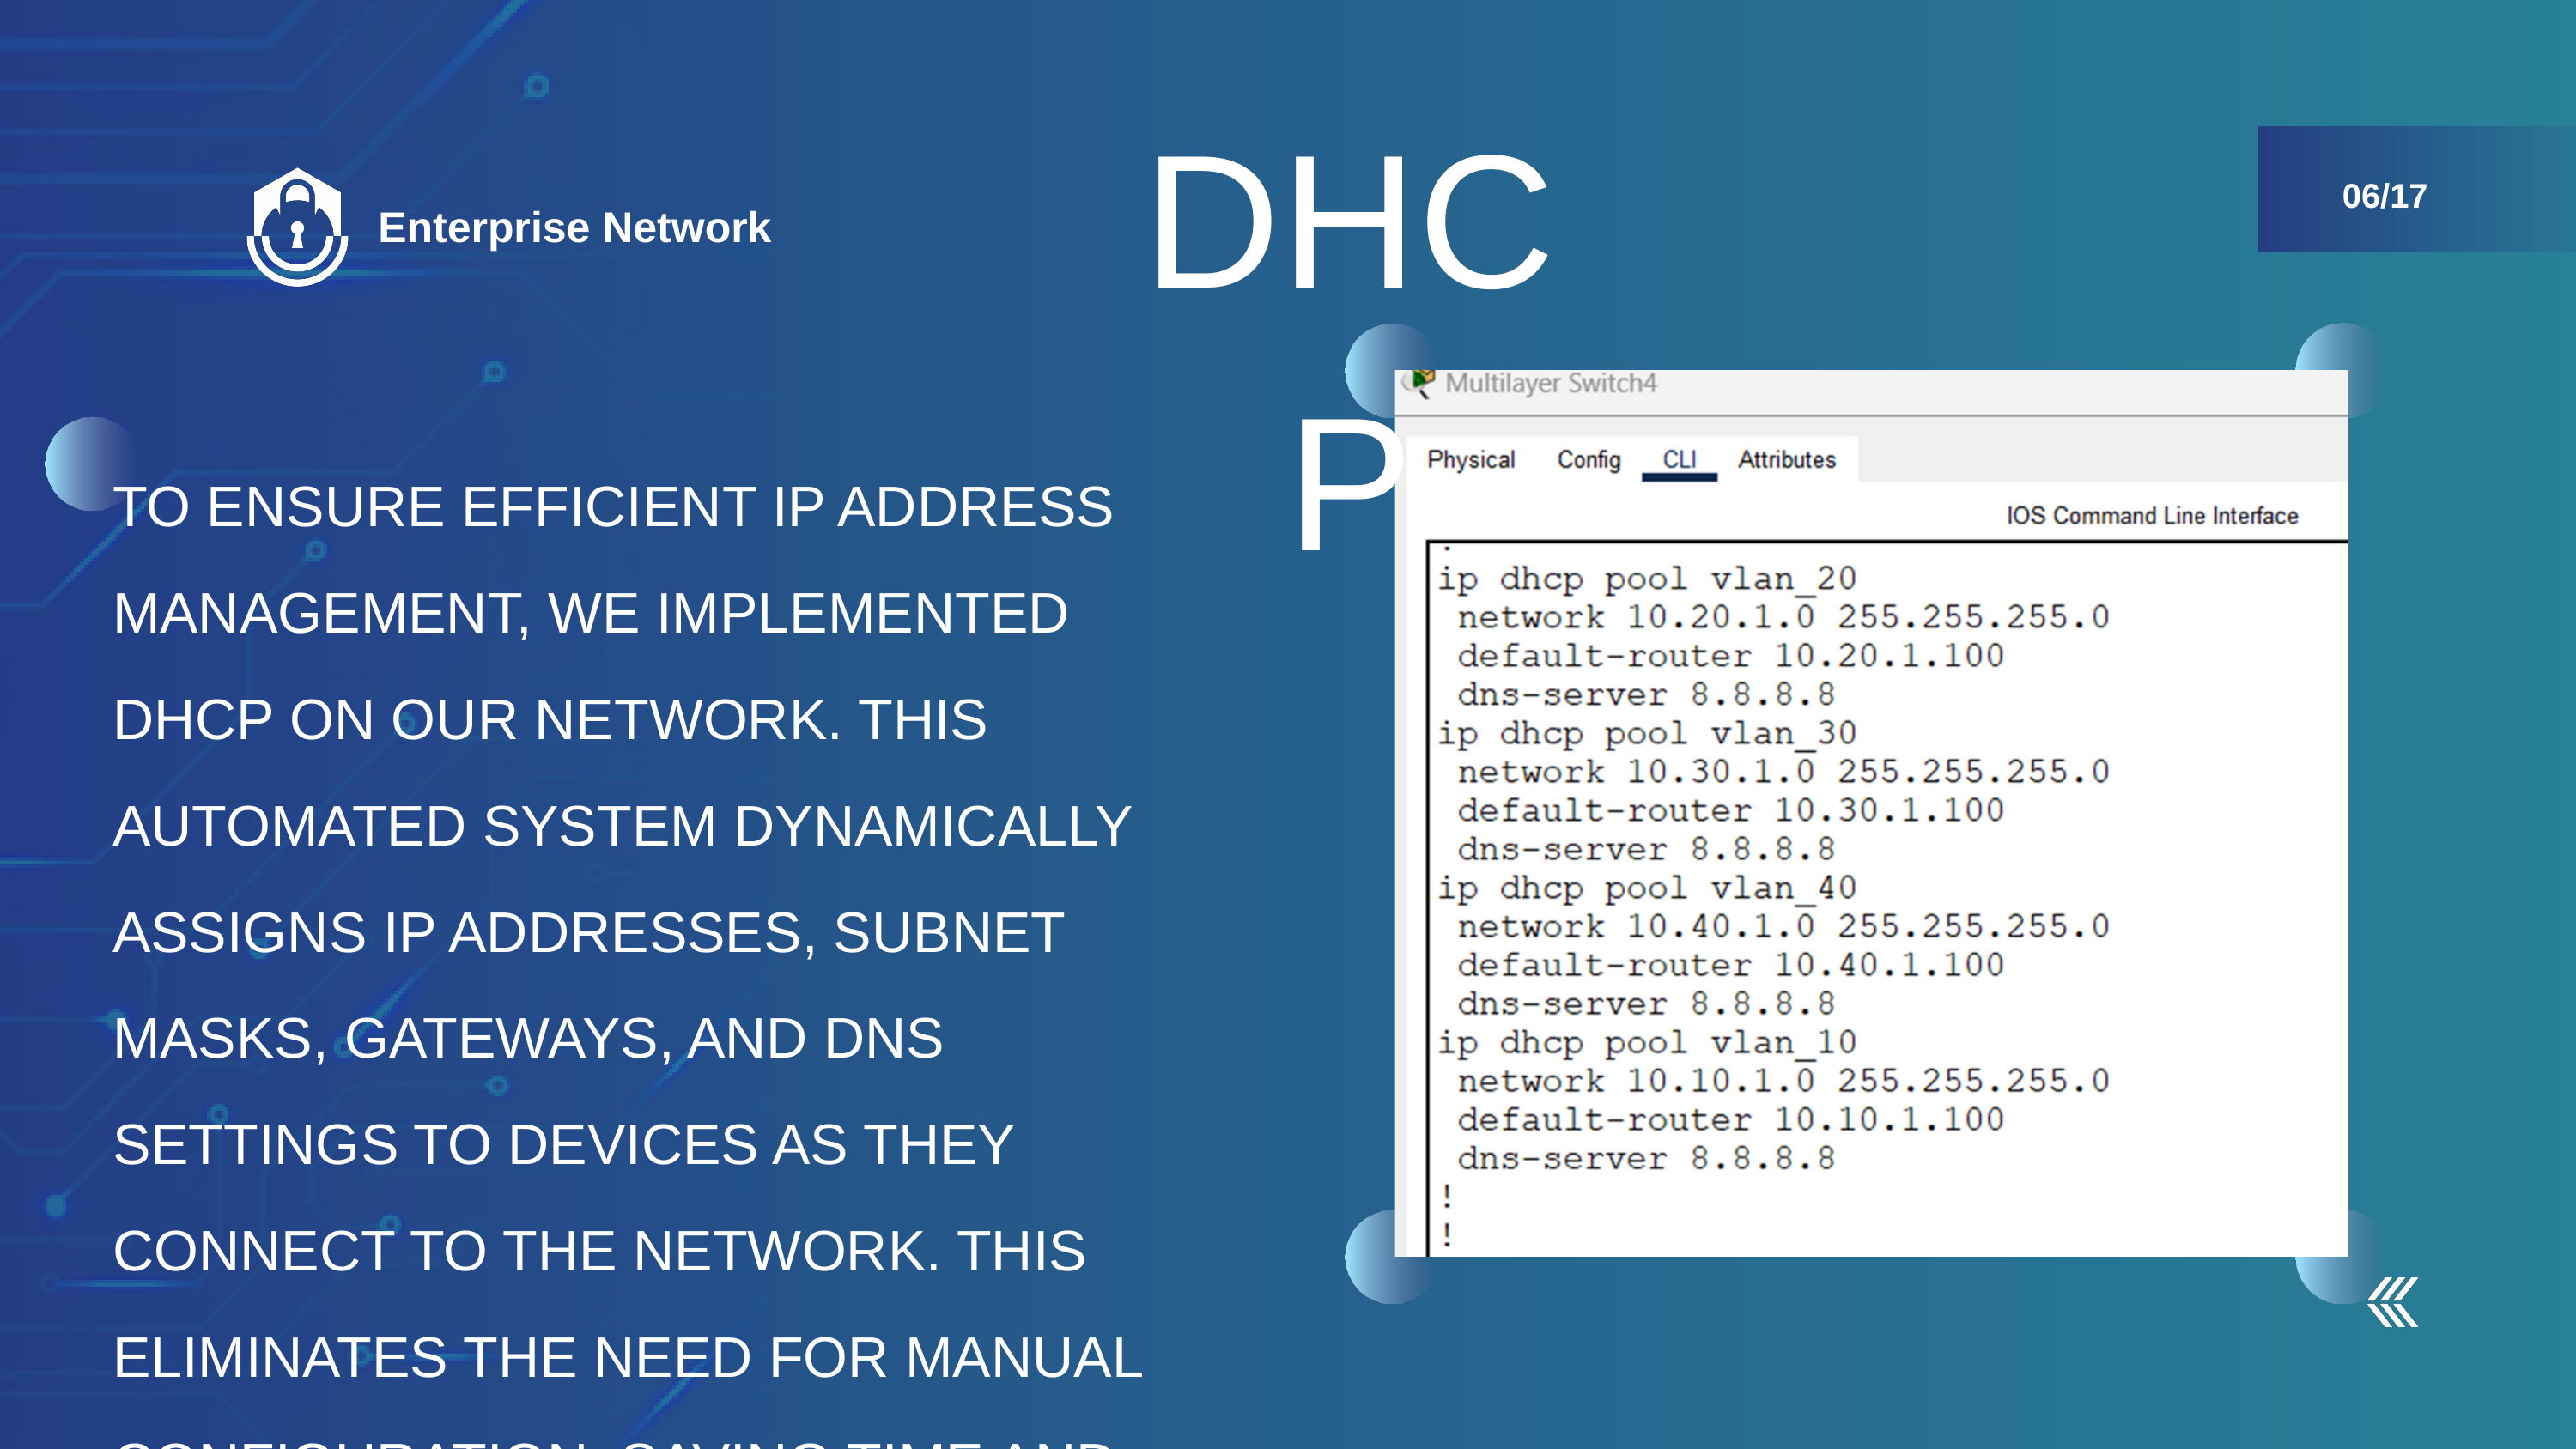

DHCP

06/17
Enterprise Network

TO ENSURE EFFICIENT IP ADDRESS MANAGEMENT, WE IMPLEMENTED DHCP ON OUR NETWORK. THIS AUTOMATED SYSTEM DYNAMICALLY ASSIGNS IP ADDRESSES, SUBNET MASKS, GATEWAYS, AND DNS SETTINGS TO DEVICES AS THEY CONNECT TO THE NETWORK. THIS ELIMINATES THE NEED FOR MANUAL CONFIGURATION, SAVING TIME AND PREVENTING IP ADDRESS CONFLICTS.